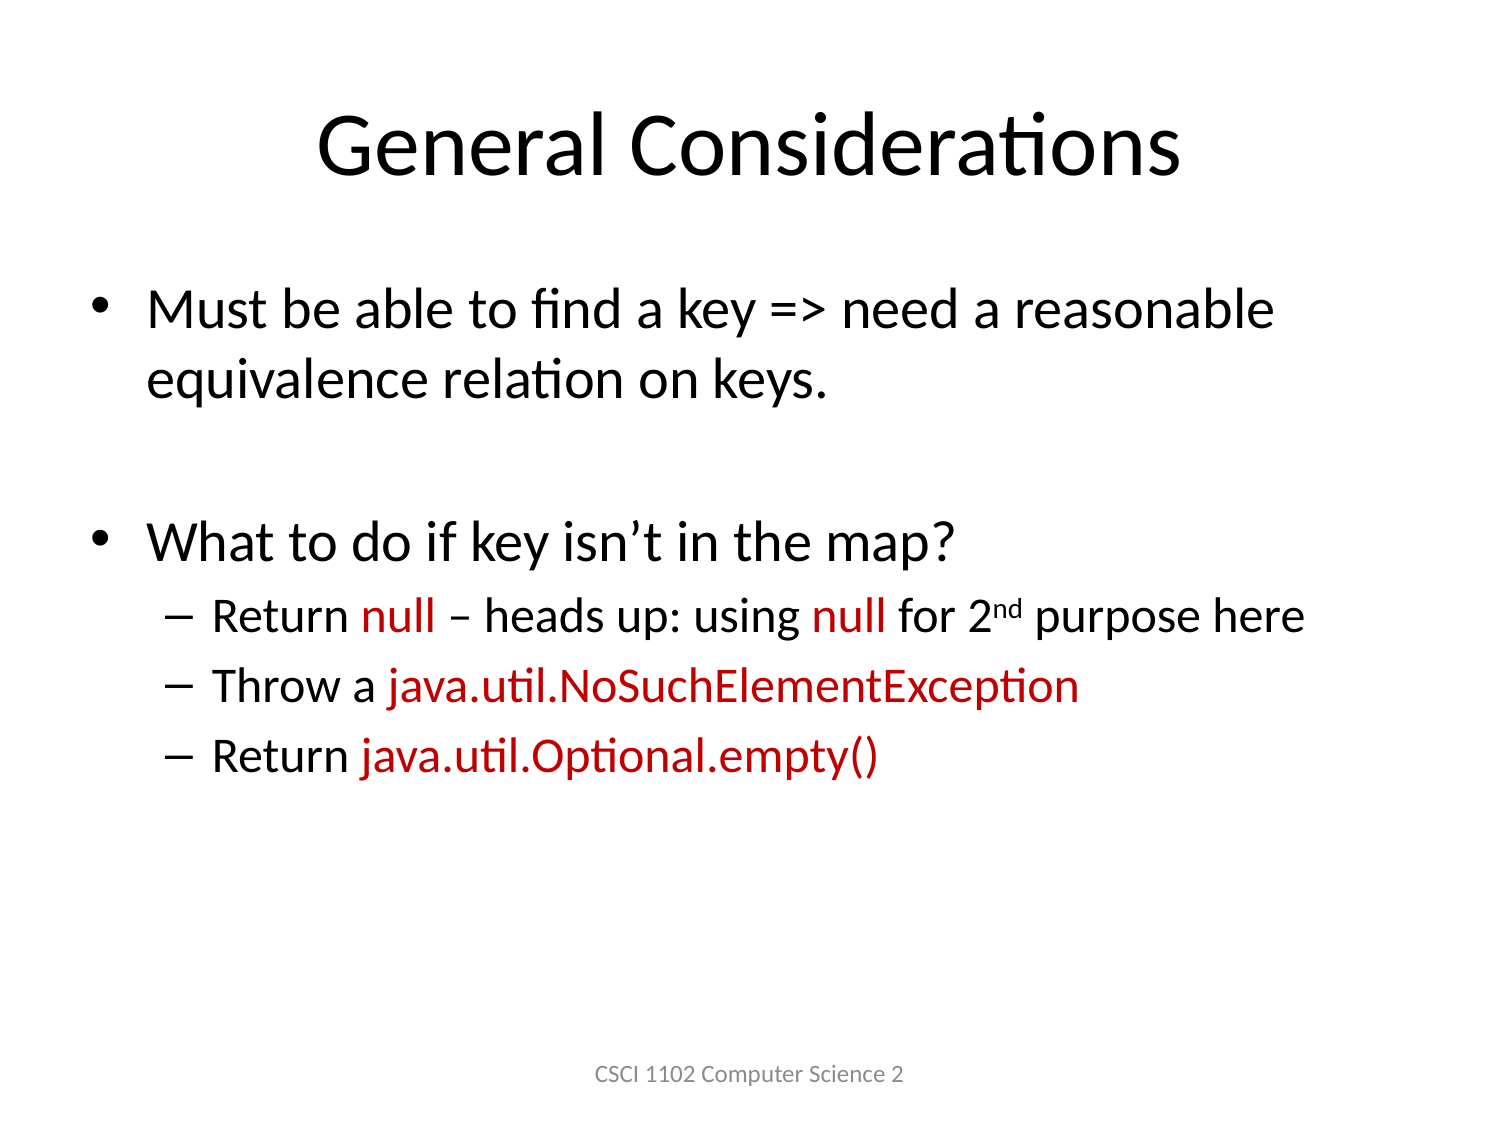

# General Considerations
Must be able to find a key => need a reasonable equivalence relation on keys.

What to do if key isn’t in the map?
Return null – heads up: using null for 2nd purpose here
Throw a java.util.NoSuchElementException
Return java.util.Optional.empty()

CSCI 1102 Computer Science 2